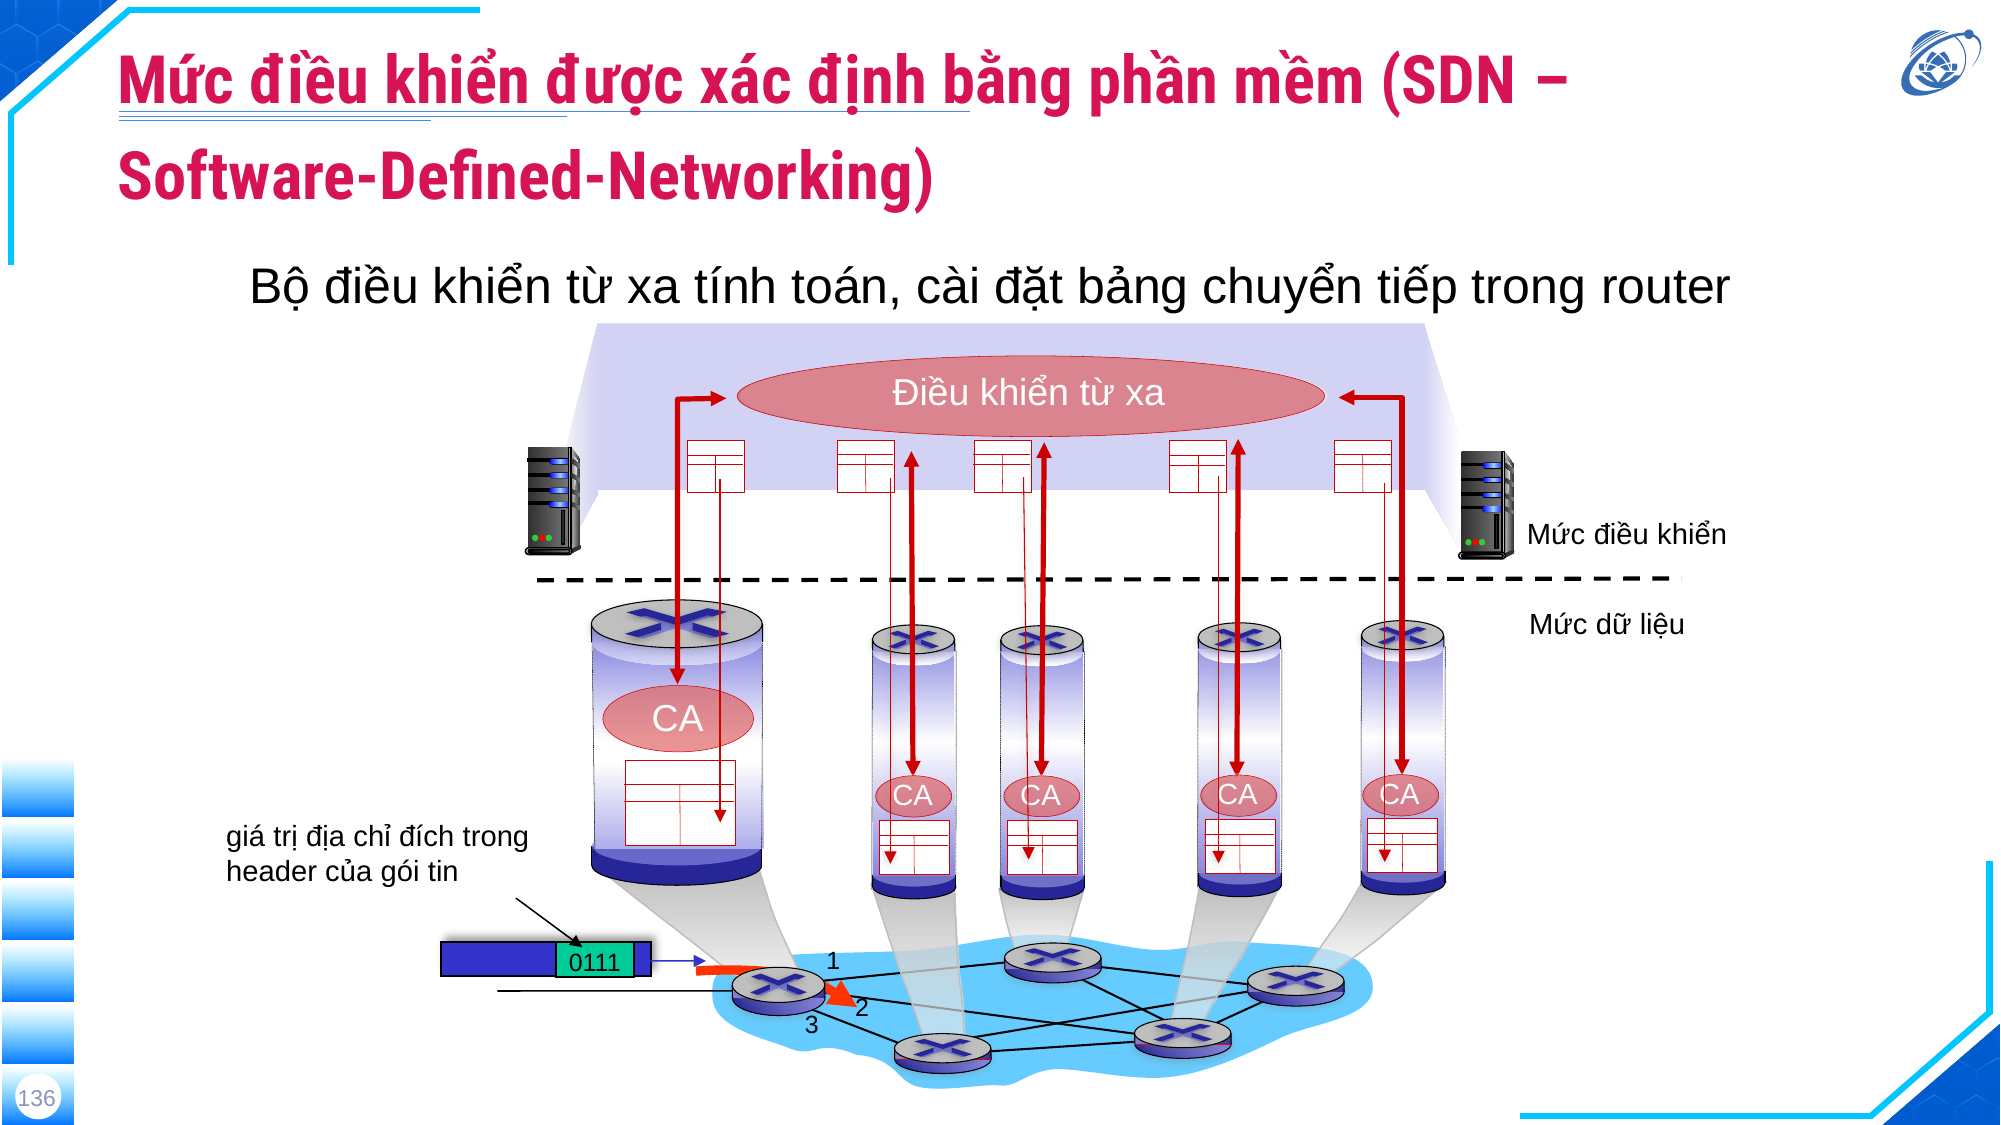

# Mức điều khiển được xác định bằng phần mềm (SDN – Software-Defined-Networking)
Bộ điều khiển từ xa tính toán, cài đặt bảng chuyển tiếp trong router

Điều khiển từ xa

Mức điều khiển
Mức dữ liệu

CA
CA

CA

CA

CA

giá trị địa chỉ đích trong header của gói tin

0111

1

2
3

136